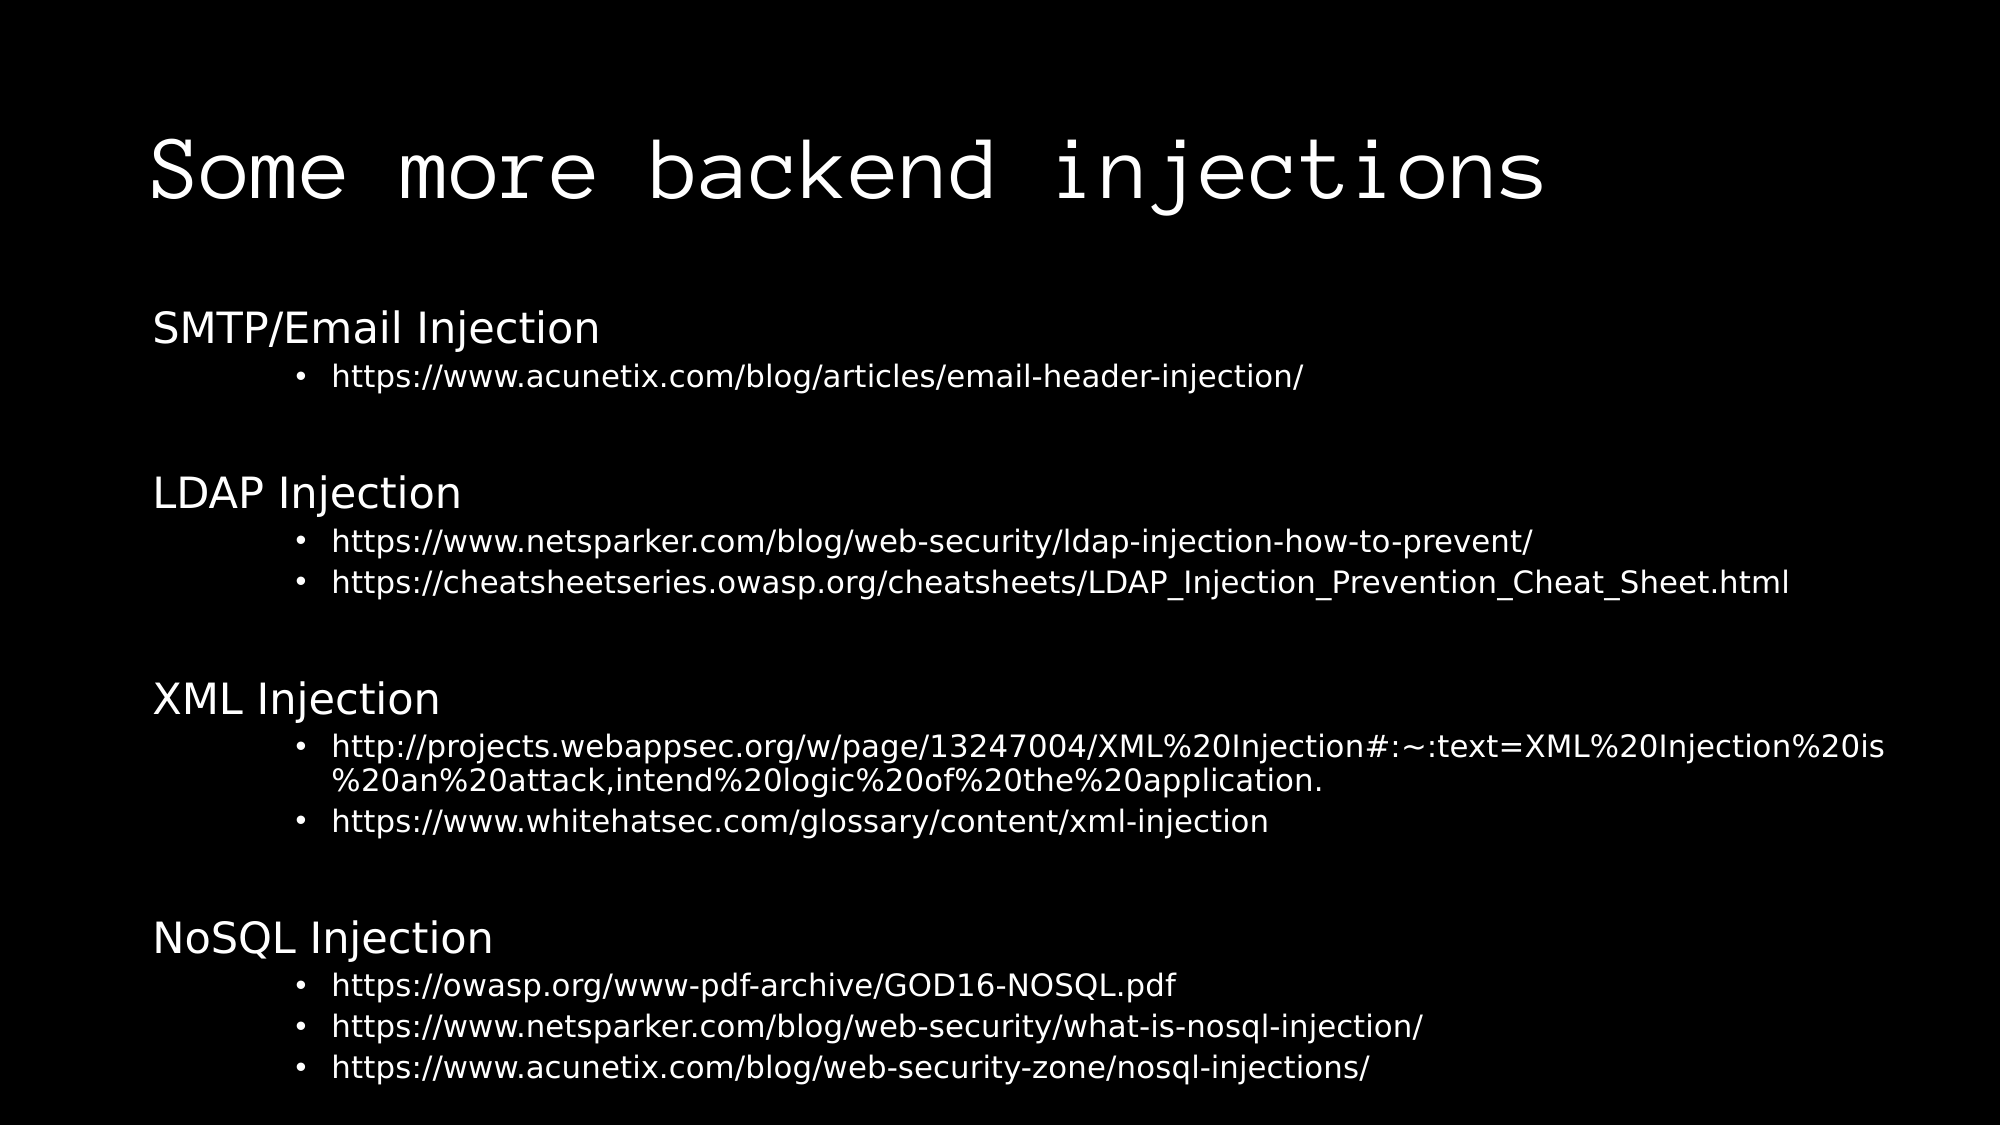

# Some more backend injections
SMTP/Email Injection
https://www.acunetix.com/blog/articles/email-header-injection/

LDAP Injection
https://www.netsparker.com/blog/web-security/ldap-injection-how-to-prevent/
https://cheatsheetseries.owasp.org/cheatsheets/LDAP_Injection_Prevention_Cheat_Sheet.html

XML Injection
http://projects.webappsec.org/w/page/13247004/XML%20Injection#:~:text=XML%20Injection%20is%20an%20attack,intend%20logic%20of%20the%20application.
https://www.whitehatsec.com/glossary/content/xml-injection

NoSQL Injection
https://owasp.org/www-pdf-archive/GOD16-NOSQL.pdf
https://www.netsparker.com/blog/web-security/what-is-nosql-injection/
https://www.acunetix.com/blog/web-security-zone/nosql-injections/